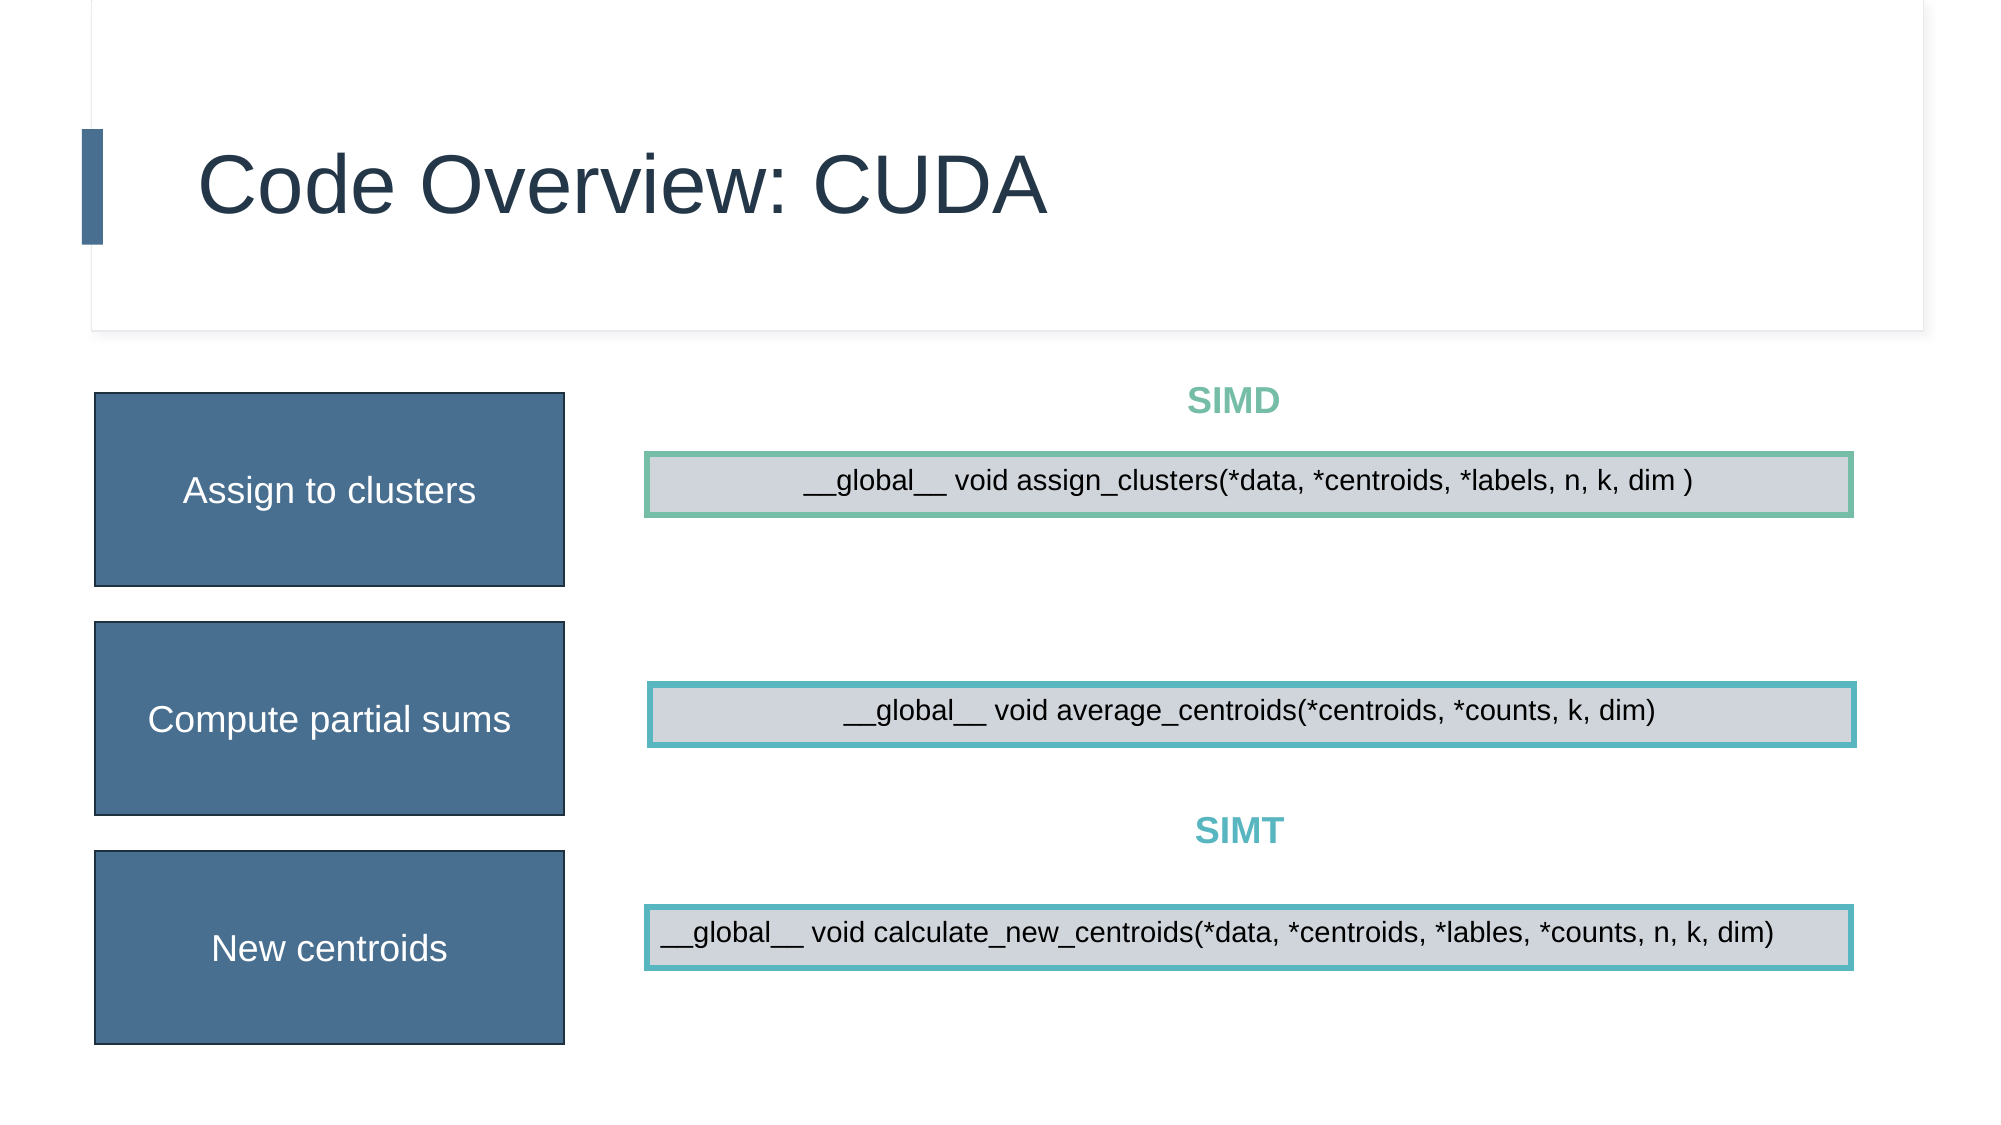

# Code Overview: CUDA
SIMD

| \_\_global\_\_ void assign\_clusters(\*data, \*centroids, \*labels, n, k, dim ) |
| --- |
Assign to clusters

Comutepartil sums
| \_\_global\_\_ void average\_centroids(\*centroids, \*counts, k, dim) |
| --- |
Compute partial sums
SIMT

| \_\_global\_\_ void calculate\_new\_centroids(\*data, \*centroids, \*lables, \*counts, n, k, dim) |
| --- |
New centroids
New centroids